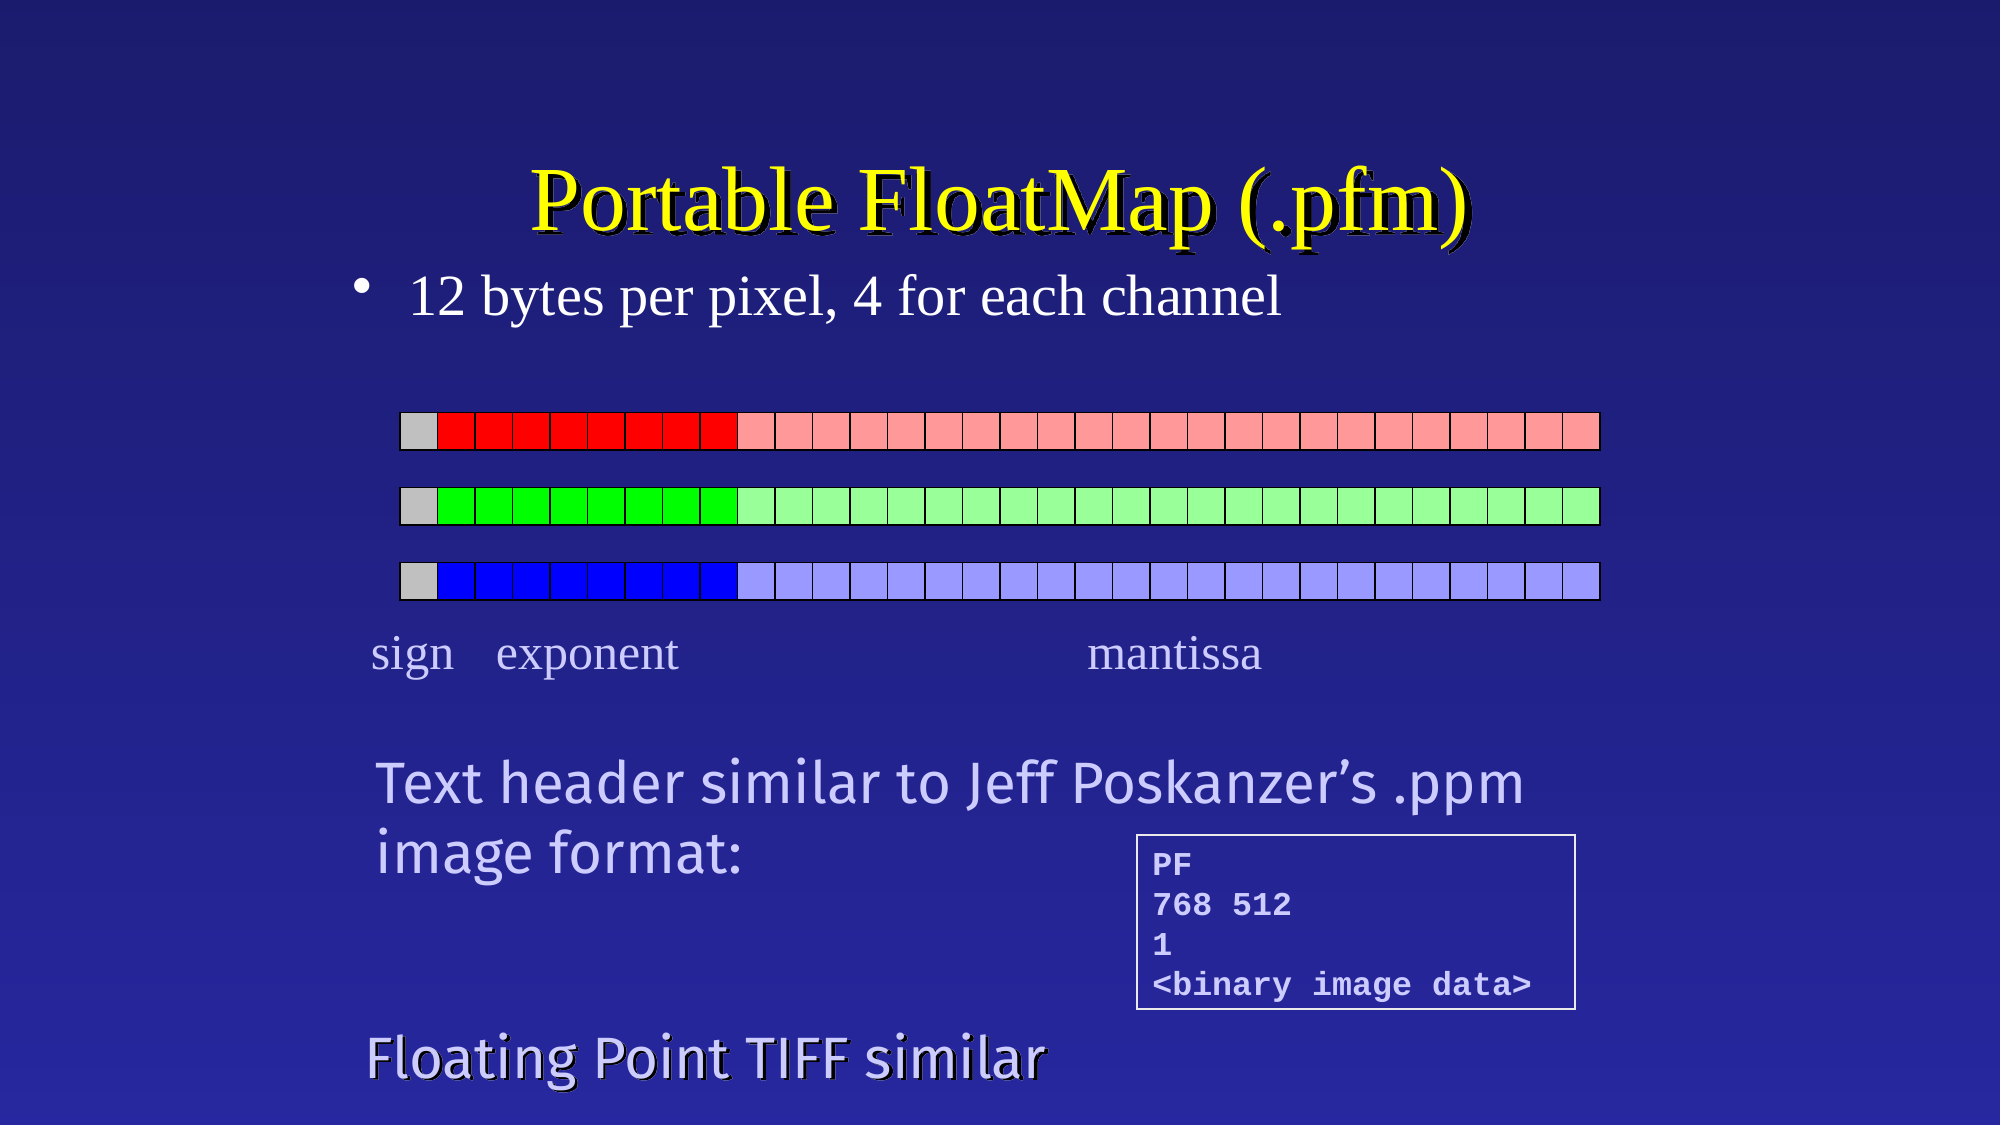

# Portable FloatMap (.pfm)
12 bytes per pixel, 4 for each channel

sign
exponent
mantissa
Text header similar to Jeff Poskanzer’s .ppm
image format:
PF
768 512
1
<binary image data>
Floating Point TIFF similar